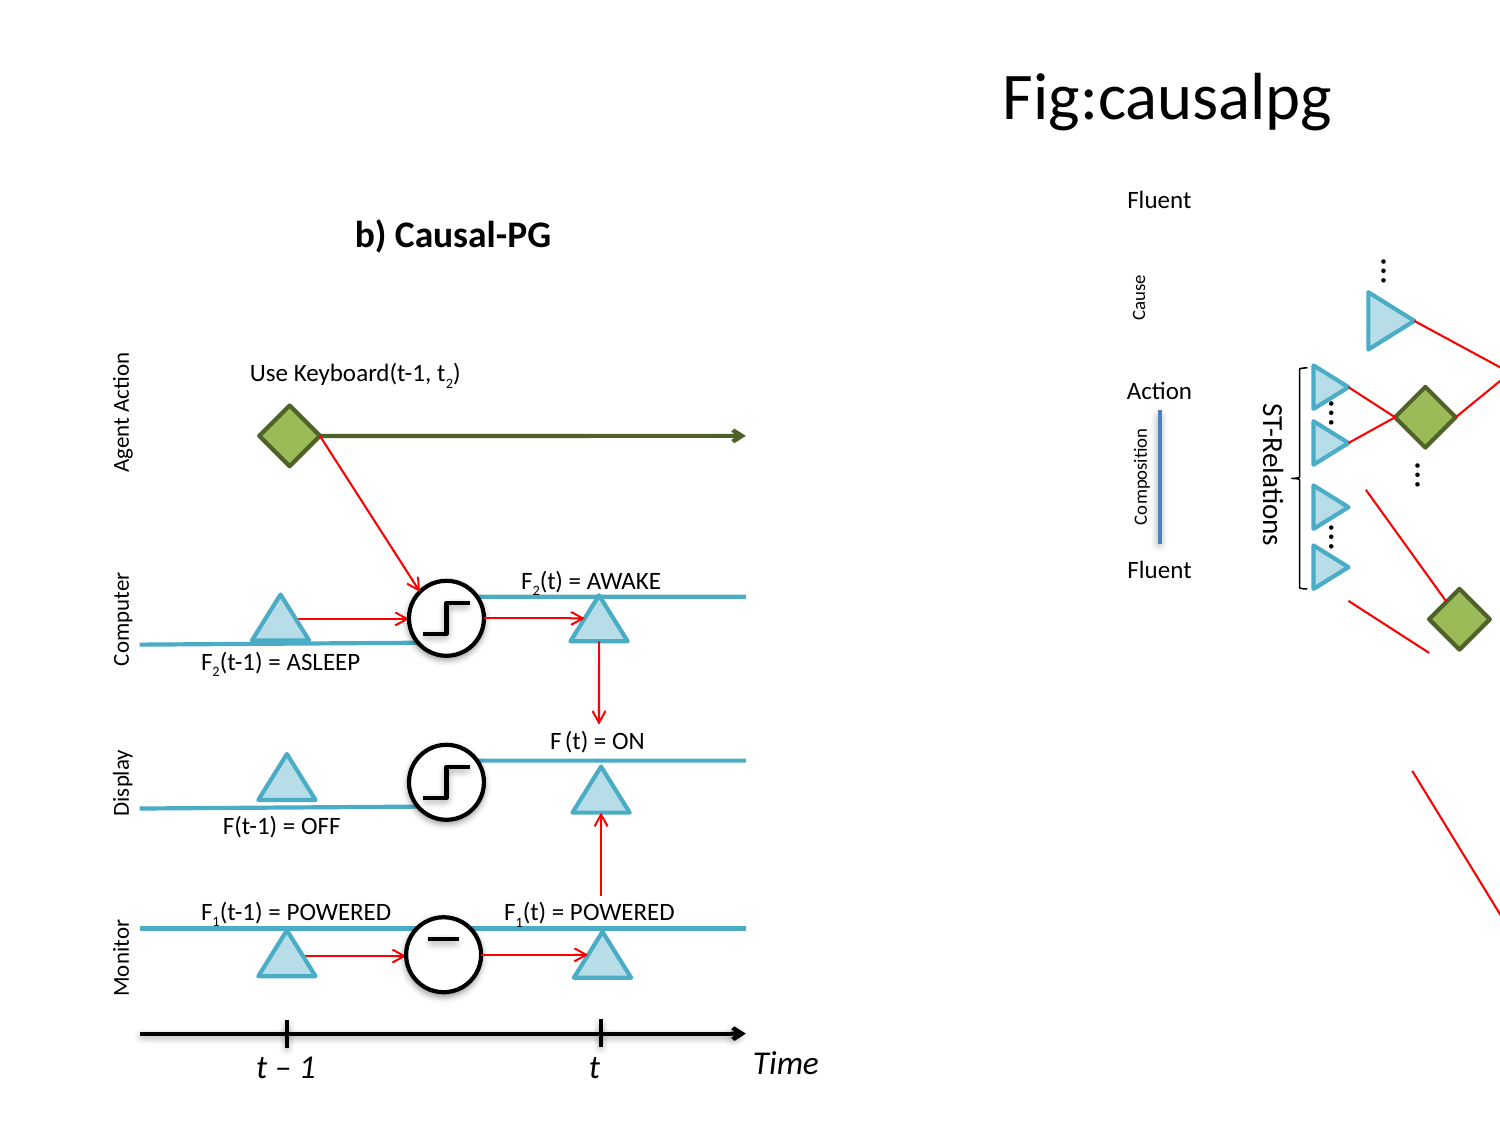

# Fig:causalpg

Fluent
b) Causal-PG
Pre-Conditions
…
Cause

Causal-PG
Use Keyboard(t-1, t2)
Action

…

Agent Action

Composition

ST-Relations
…
Actions

…
Fluent

F2(t) = AWAKE

Computer

F2(t-1) = ASLEEP
F (t) = ON

Display

F(t-1) = OFF
F1(t-1) = POWERED
F1(t) = POWERED

Monitor

Time
t – 1
t